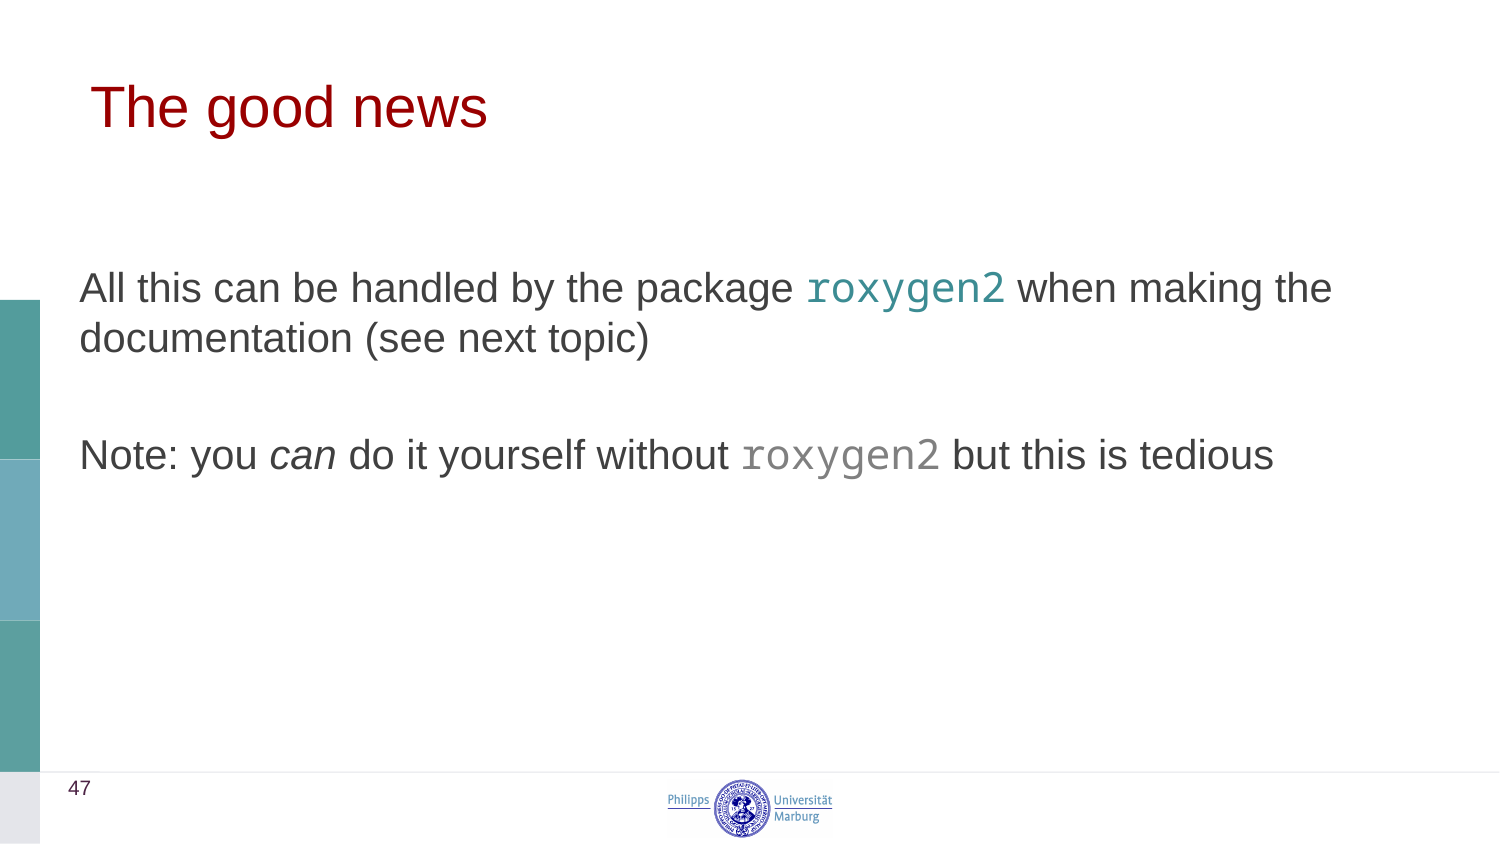

# The good news
All this can be handled by the package roxygen2 when making the documentation (see next topic)

Note: you can do it yourself without roxygen2 but this is tedious
47